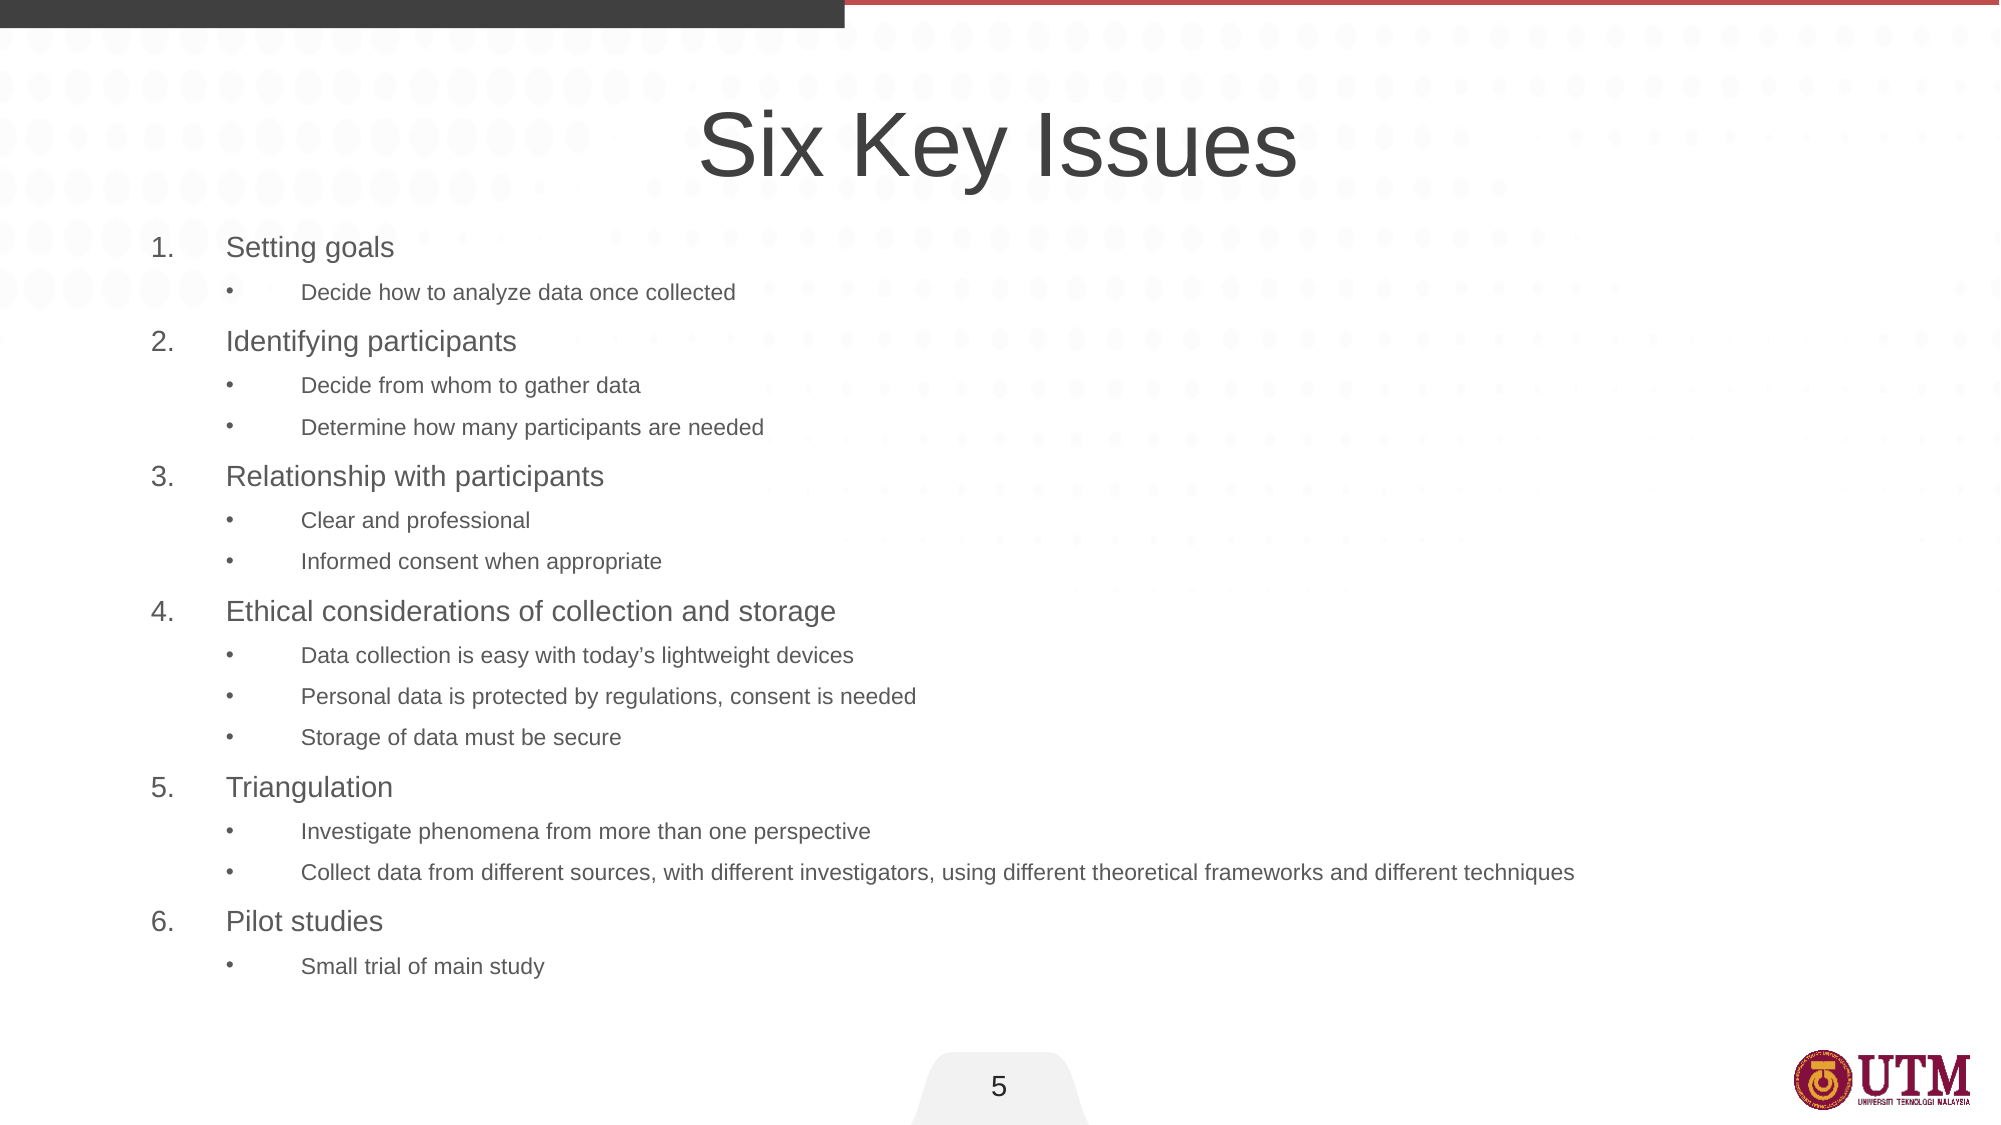

Six Key Issues
Setting goals
Decide how to analyze data once collected
Identifying participants
Decide from whom to gather data
Determine how many participants are needed
Relationship with participants
Clear and professional
Informed consent when appropriate
Ethical considerations of collection and storage
Data collection is easy with today’s lightweight devices
Personal data is protected by regulations, consent is needed
Storage of data must be secure
Triangulation
Investigate phenomena from more than one perspective
Collect data from different sources, with different investigators, using different theoretical frameworks and different techniques
Pilot studies
Small trial of main study
5